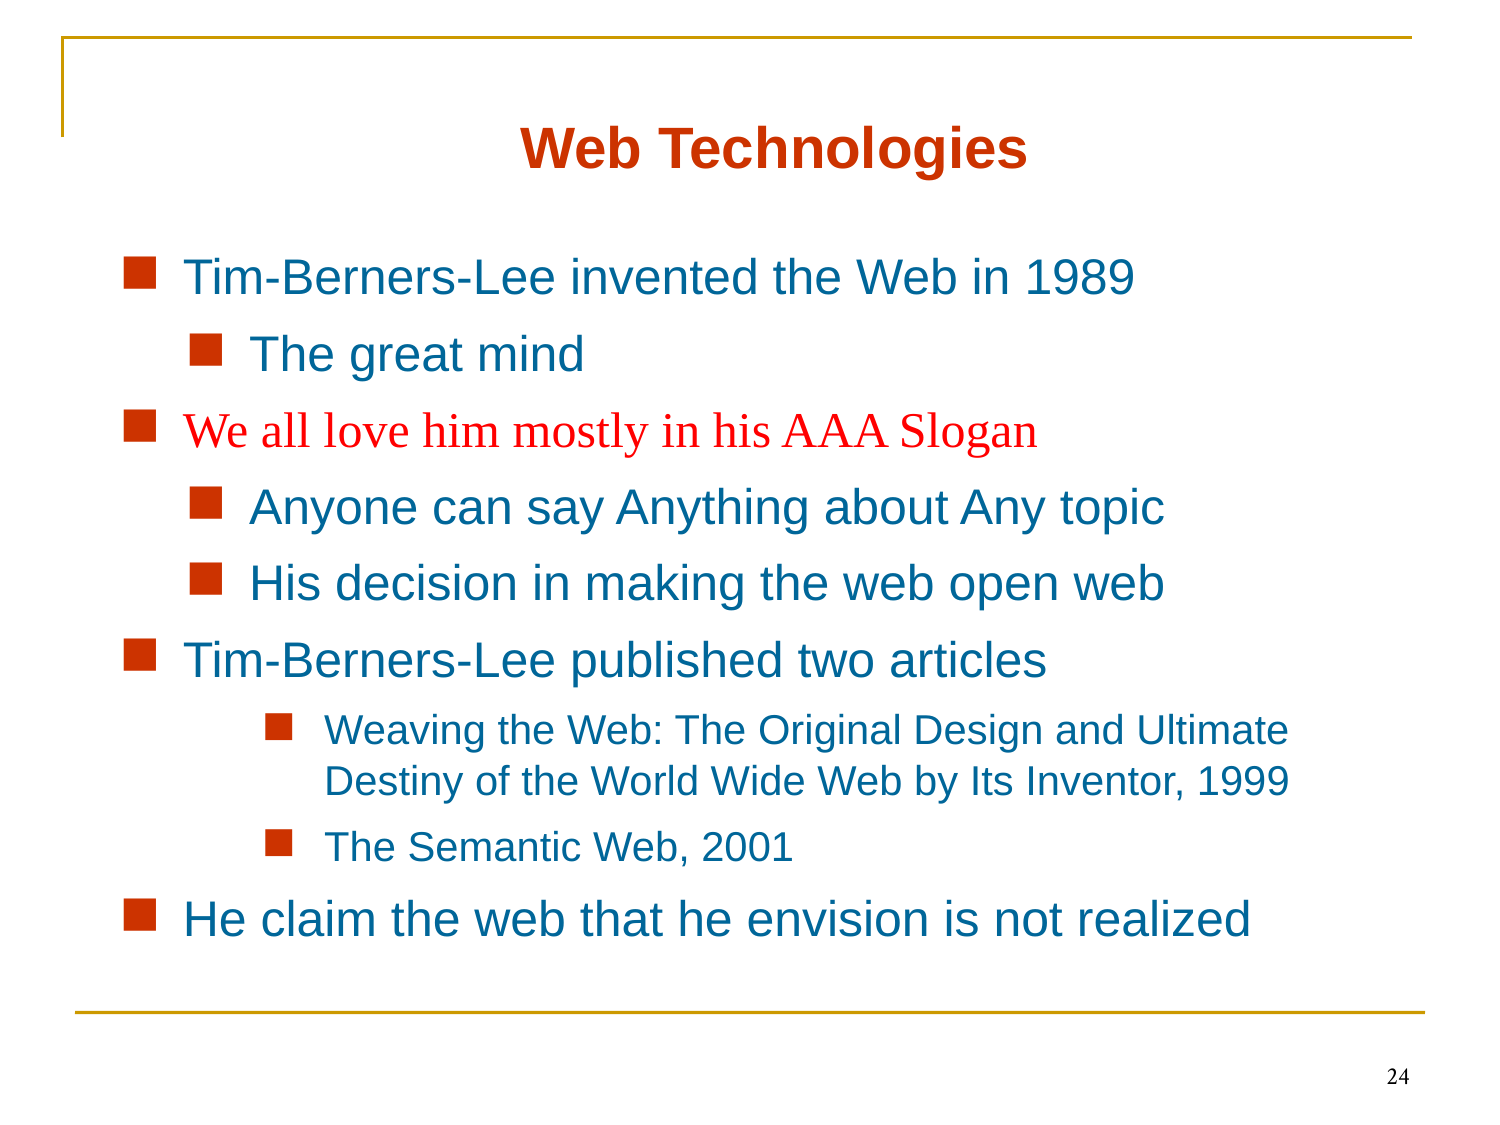

Web Technologies
Tim-Berners-Lee invented the Web in 1989
The great mind
We all love him mostly in his AAA Slogan
Anyone can say Anything about Any topic
His decision in making the web open web
Tim-Berners-Lee published two articles
Weaving the Web: The Original Design and Ultimate Destiny of the World Wide Web by Its Inventor, 1999
The Semantic Web, 2001
He claim the web that he envision is not realized
24